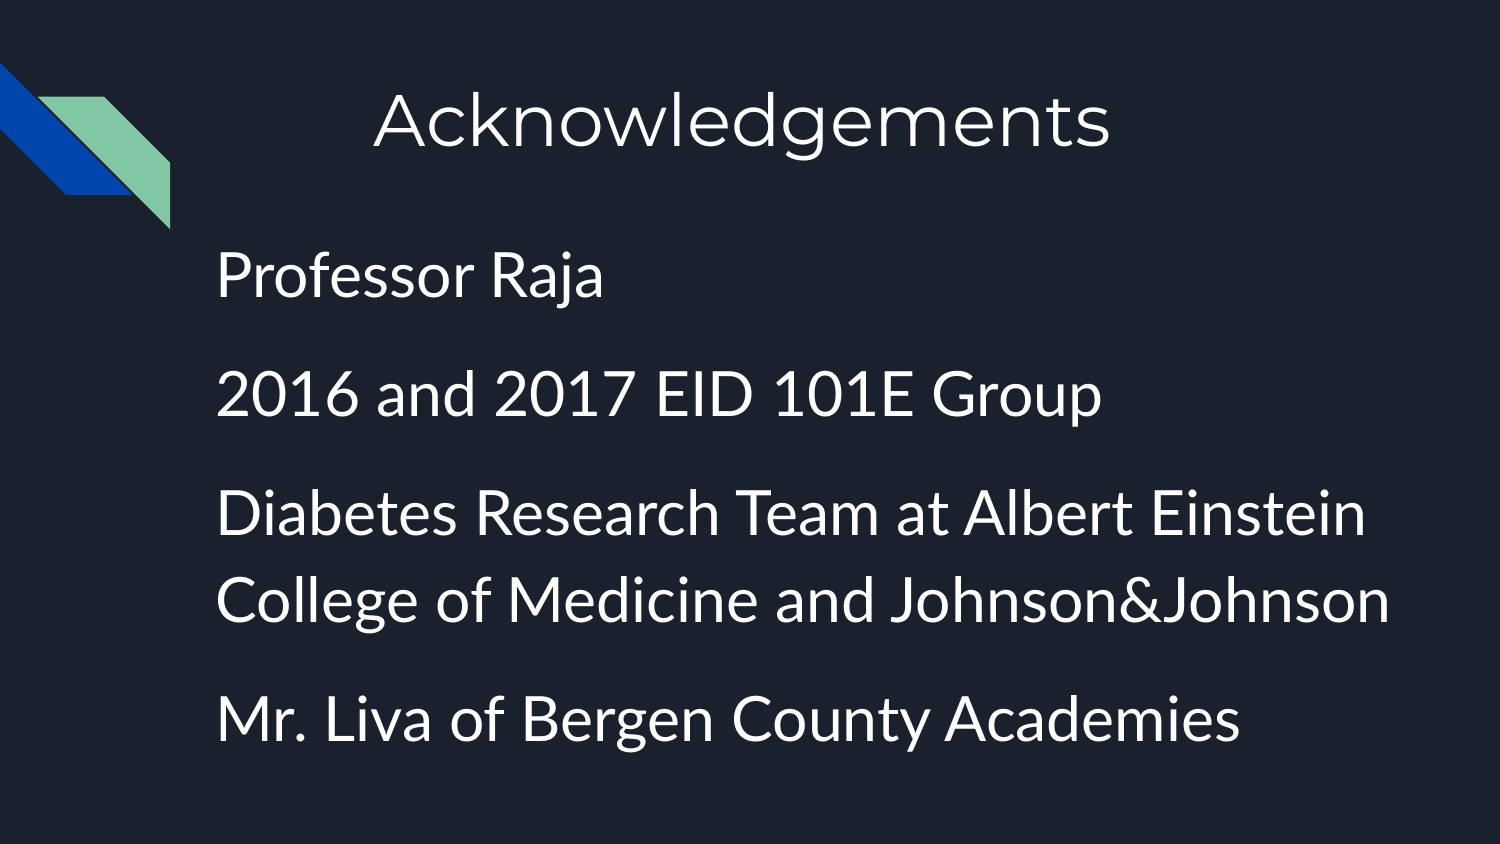

# Acknowledgements
Professor Raja
2016 and 2017 EID 101E Group
Diabetes Research Team at Albert Einstein College of Medicine and Johnson&Johnson
Mr. Liva of Bergen County Academies